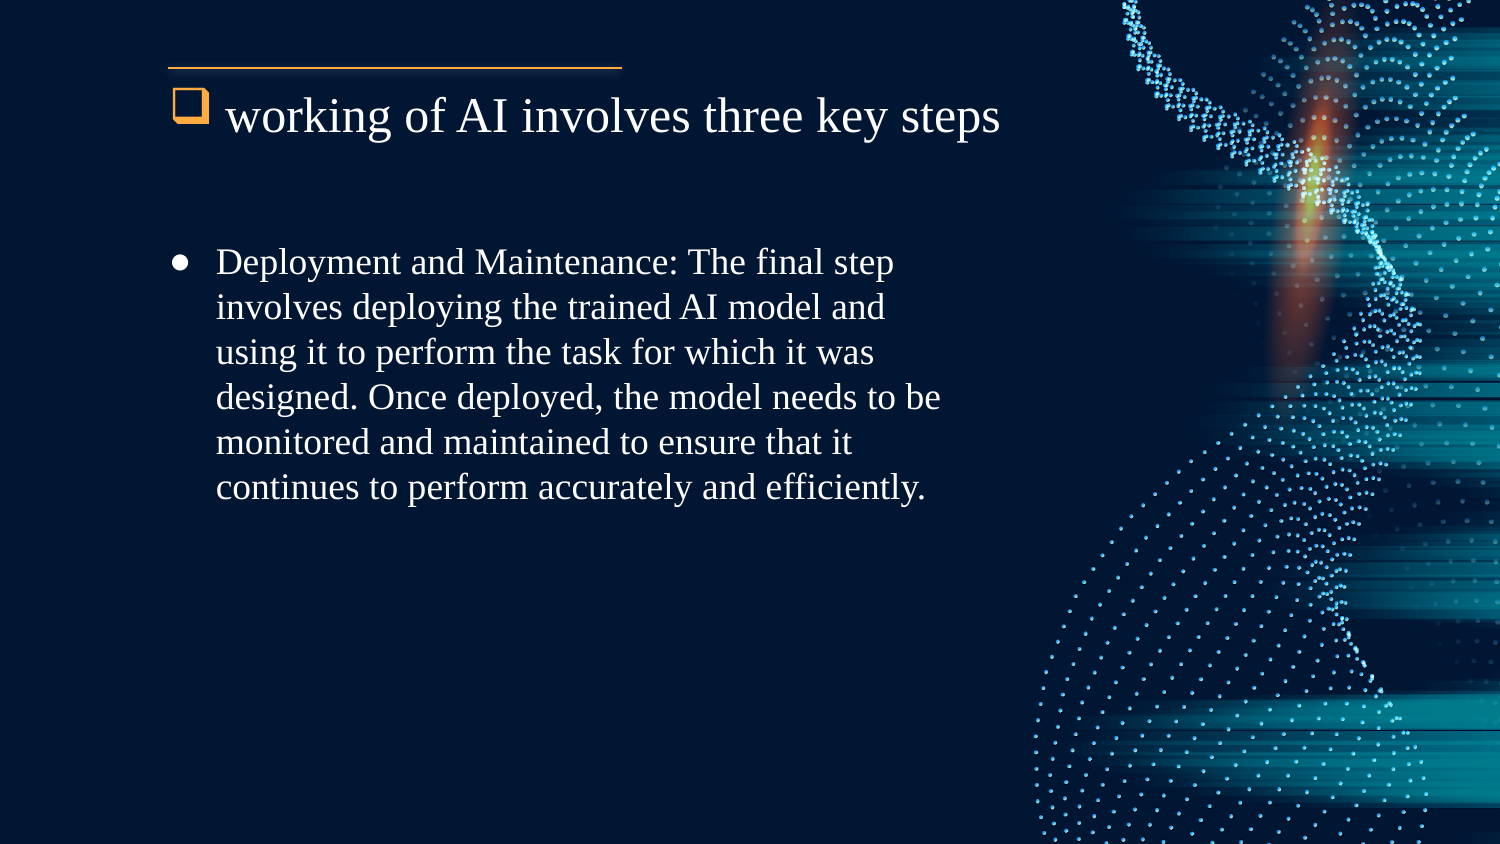

# working of AI involves three key steps
Deployment and Maintenance: The final step involves deploying the trained AI model and using it to perform the task for which it was designed. Once deployed, the model needs to be monitored and maintained to ensure that it continues to perform accurately and efficiently.